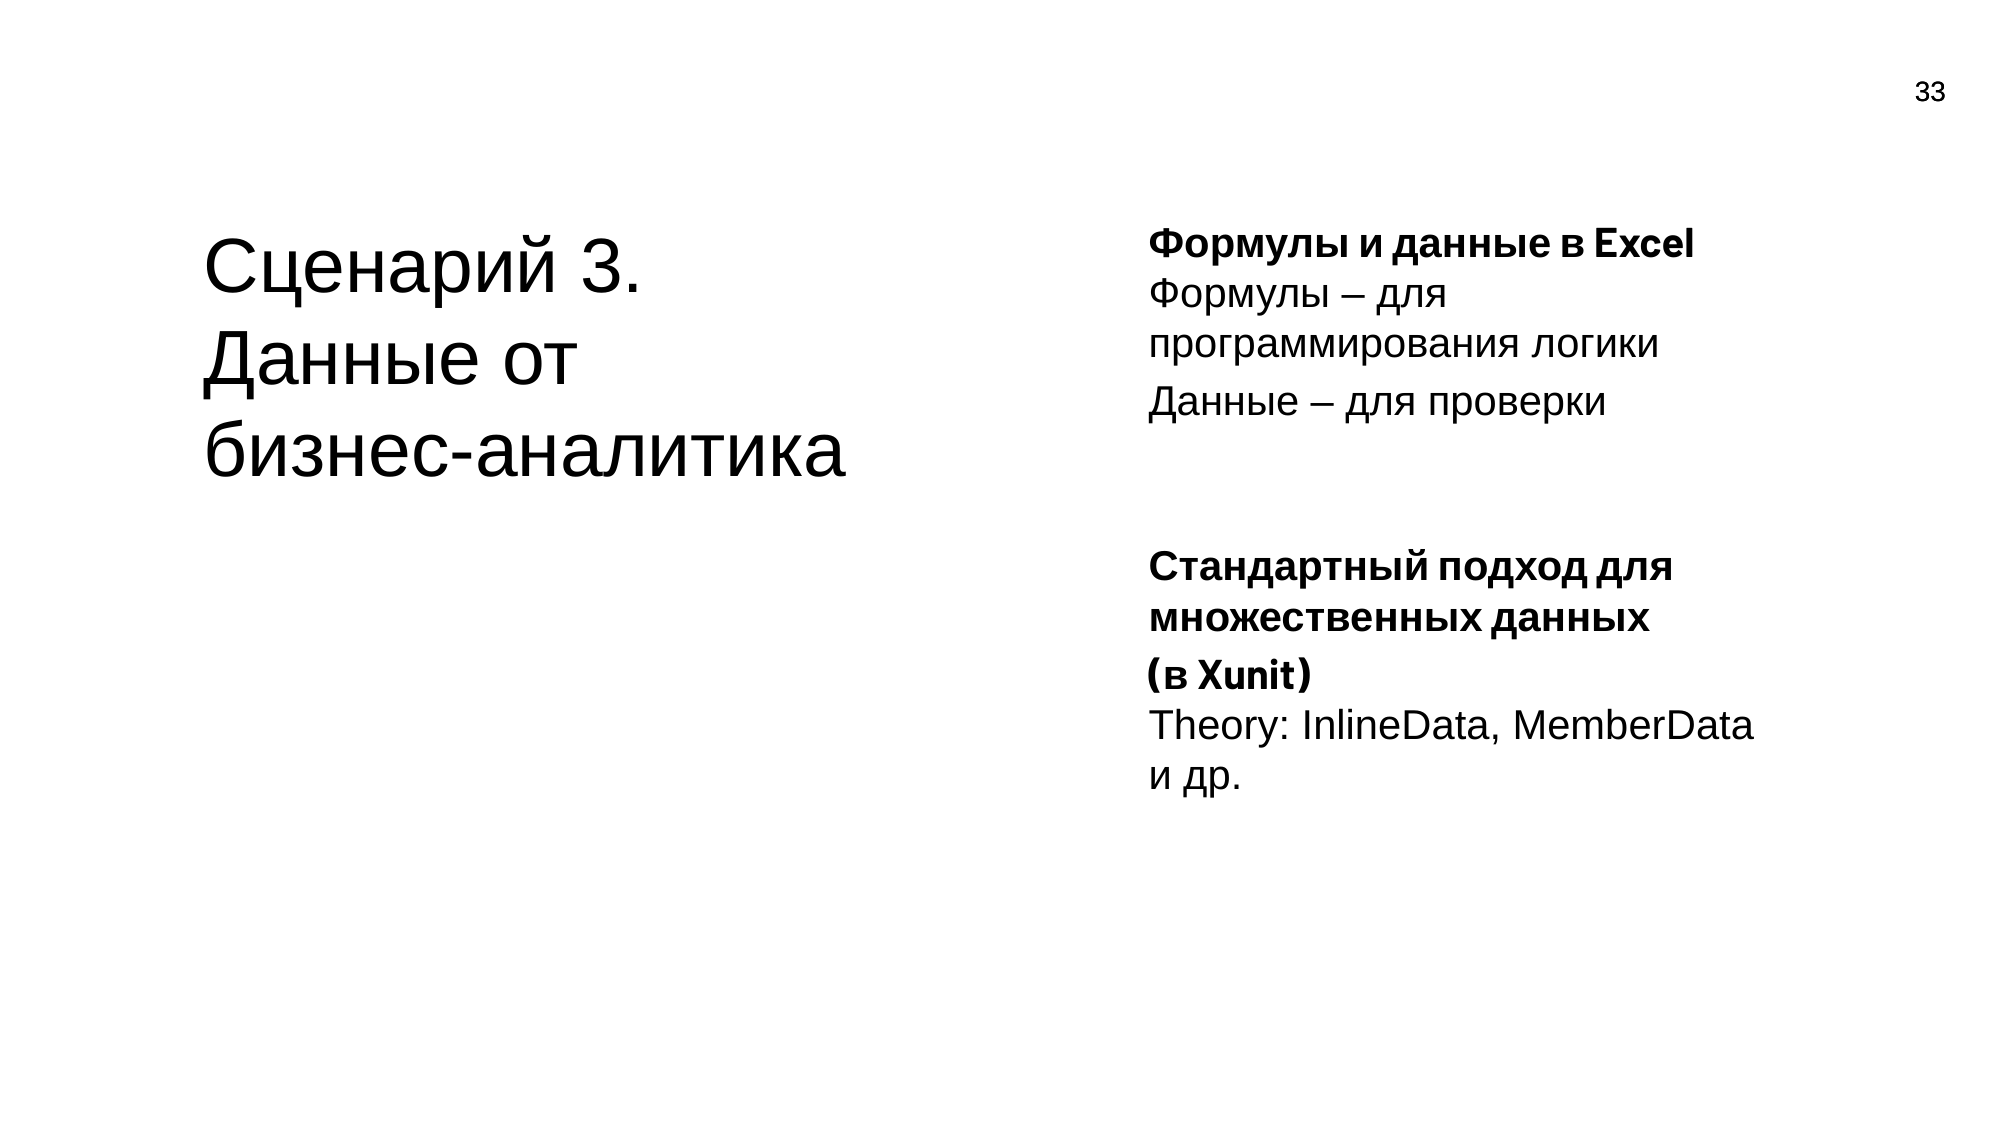

Сценарий 3.
Данные от бизнес-аналитика
Формулы и данные в Excel
Формулы – для программирования логики
Данные – для проверки
Стандартный подход для множественных данных
(в Xunit)
Theory: InlineData, MemberData и др.